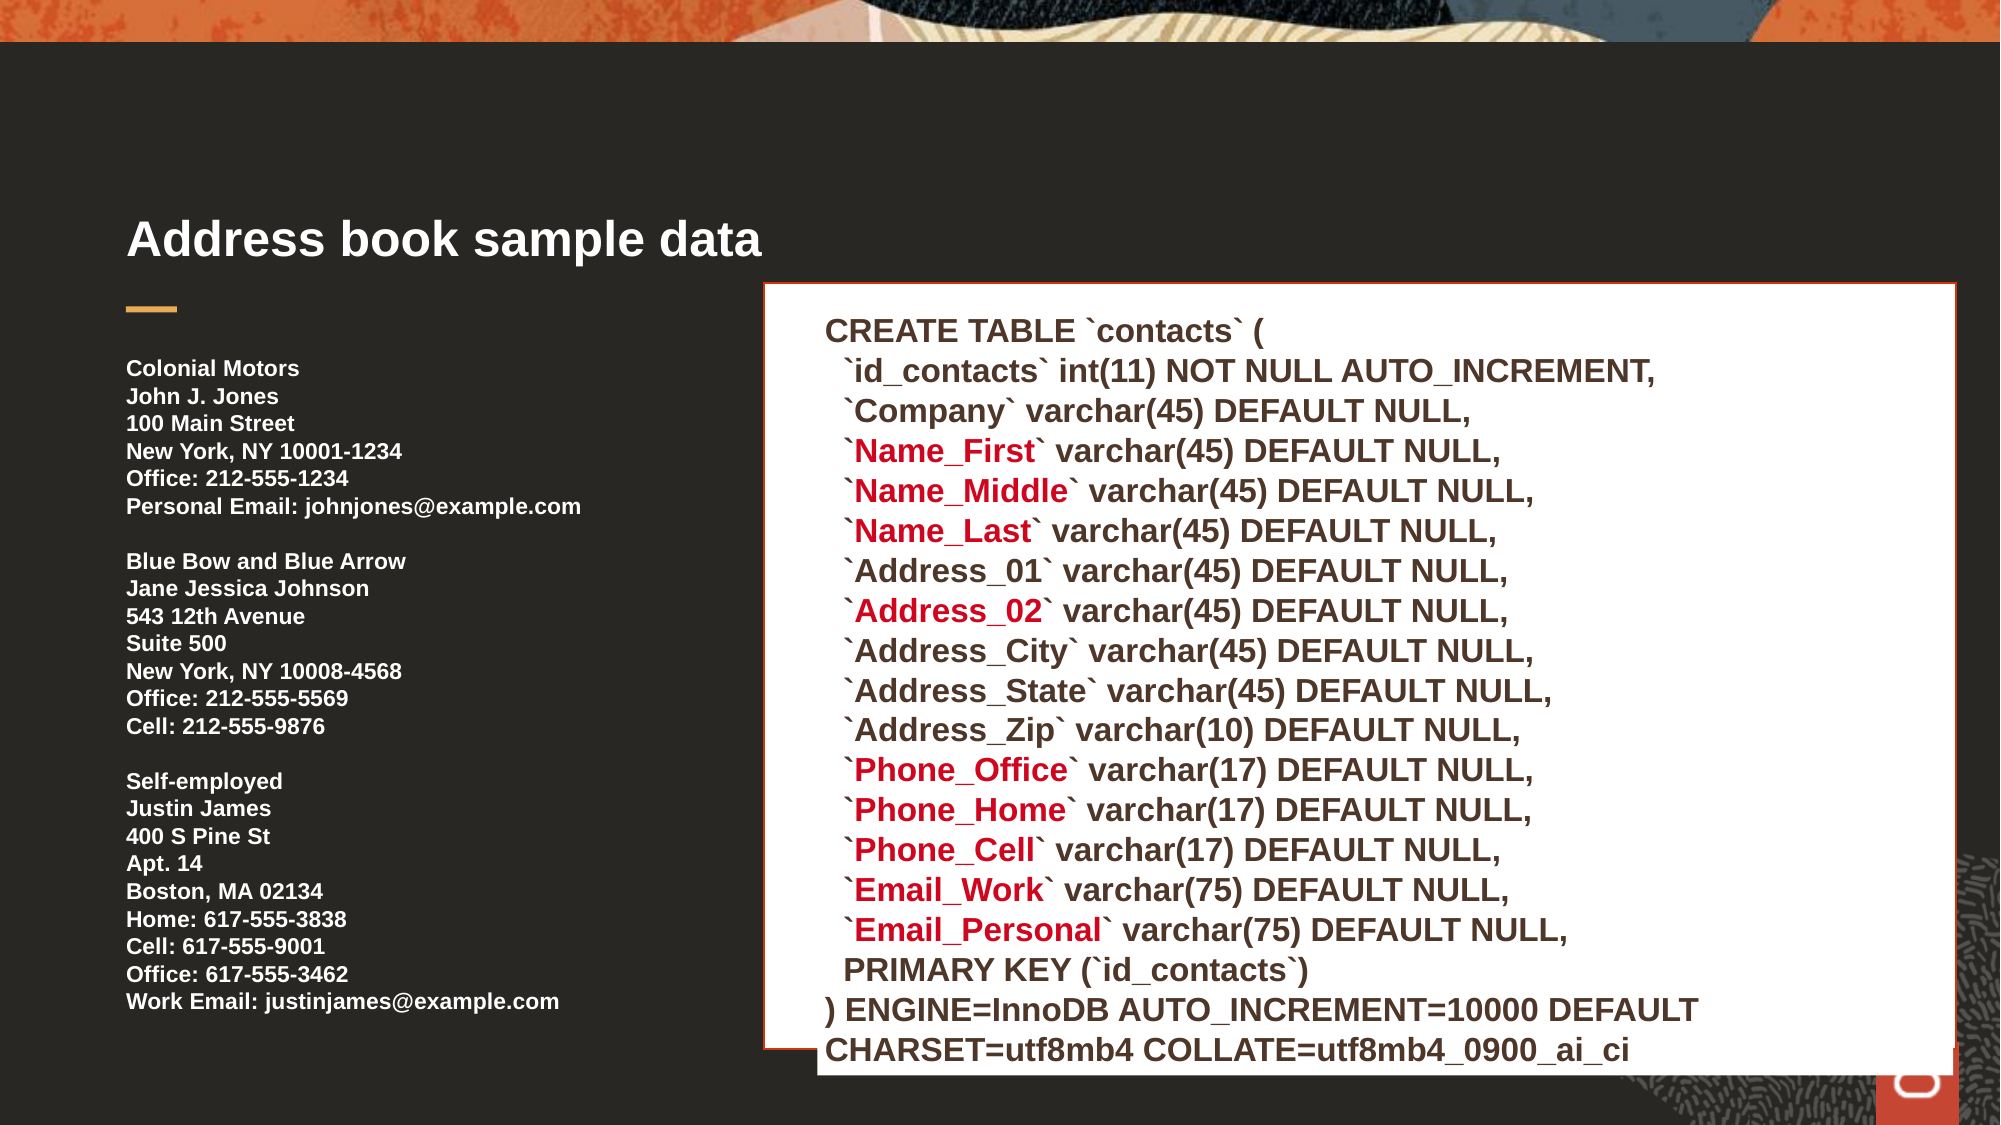

# Address book sample data

CREATE TABLE `contacts` (
  `id_contacts` int(11) NOT NULL AUTO_INCREMENT,
  `Company` varchar(45) DEFAULT NULL,
  `Name_First` varchar(45) DEFAULT NULL,
  `Name_Middle` varchar(45) DEFAULT NULL,
  `Name_Last` varchar(45) DEFAULT NULL,
  `Address_01` varchar(45) DEFAULT NULL,
  `Address_02` varchar(45) DEFAULT NULL,
  `Address_City` varchar(45) DEFAULT NULL,
  `Address_State` varchar(45) DEFAULT NULL,
  `Address_Zip` varchar(10) DEFAULT NULL,
  `Phone_Office` varchar(17) DEFAULT NULL,
  `Phone_Home` varchar(17) DEFAULT NULL,
  `Phone_Cell` varchar(17) DEFAULT NULL,
  `Email_Work` varchar(75) DEFAULT NULL,
  `Email_Personal` varchar(75) DEFAULT NULL,
  PRIMARY KEY (`id_contacts`)
) ENGINE=InnoDB AUTO_INCREMENT=10000 DEFAULT CHARSET=utf8mb4 COLLATE=utf8mb4_0900_ai_ci
Colonial Motors
John J. Jones
100 Main Street
New York, NY 10001-1234
Office: 212-555-1234
Personal Email: johnjones@example.com

Blue Bow and Blue Arrow
Jane Jessica Johnson
543 12th Avenue
Suite 500
New York, NY 10008-4568
Office: 212-555-5569
Cell: 212-555-9876

Self-employed
Justin James
400 S Pine St
Apt. 14
Boston, MA 02134
Home: 617-555-3838
Cell: 617-555-9001
Office: 617-555-3462
Work Email: justinjames@example.com
9